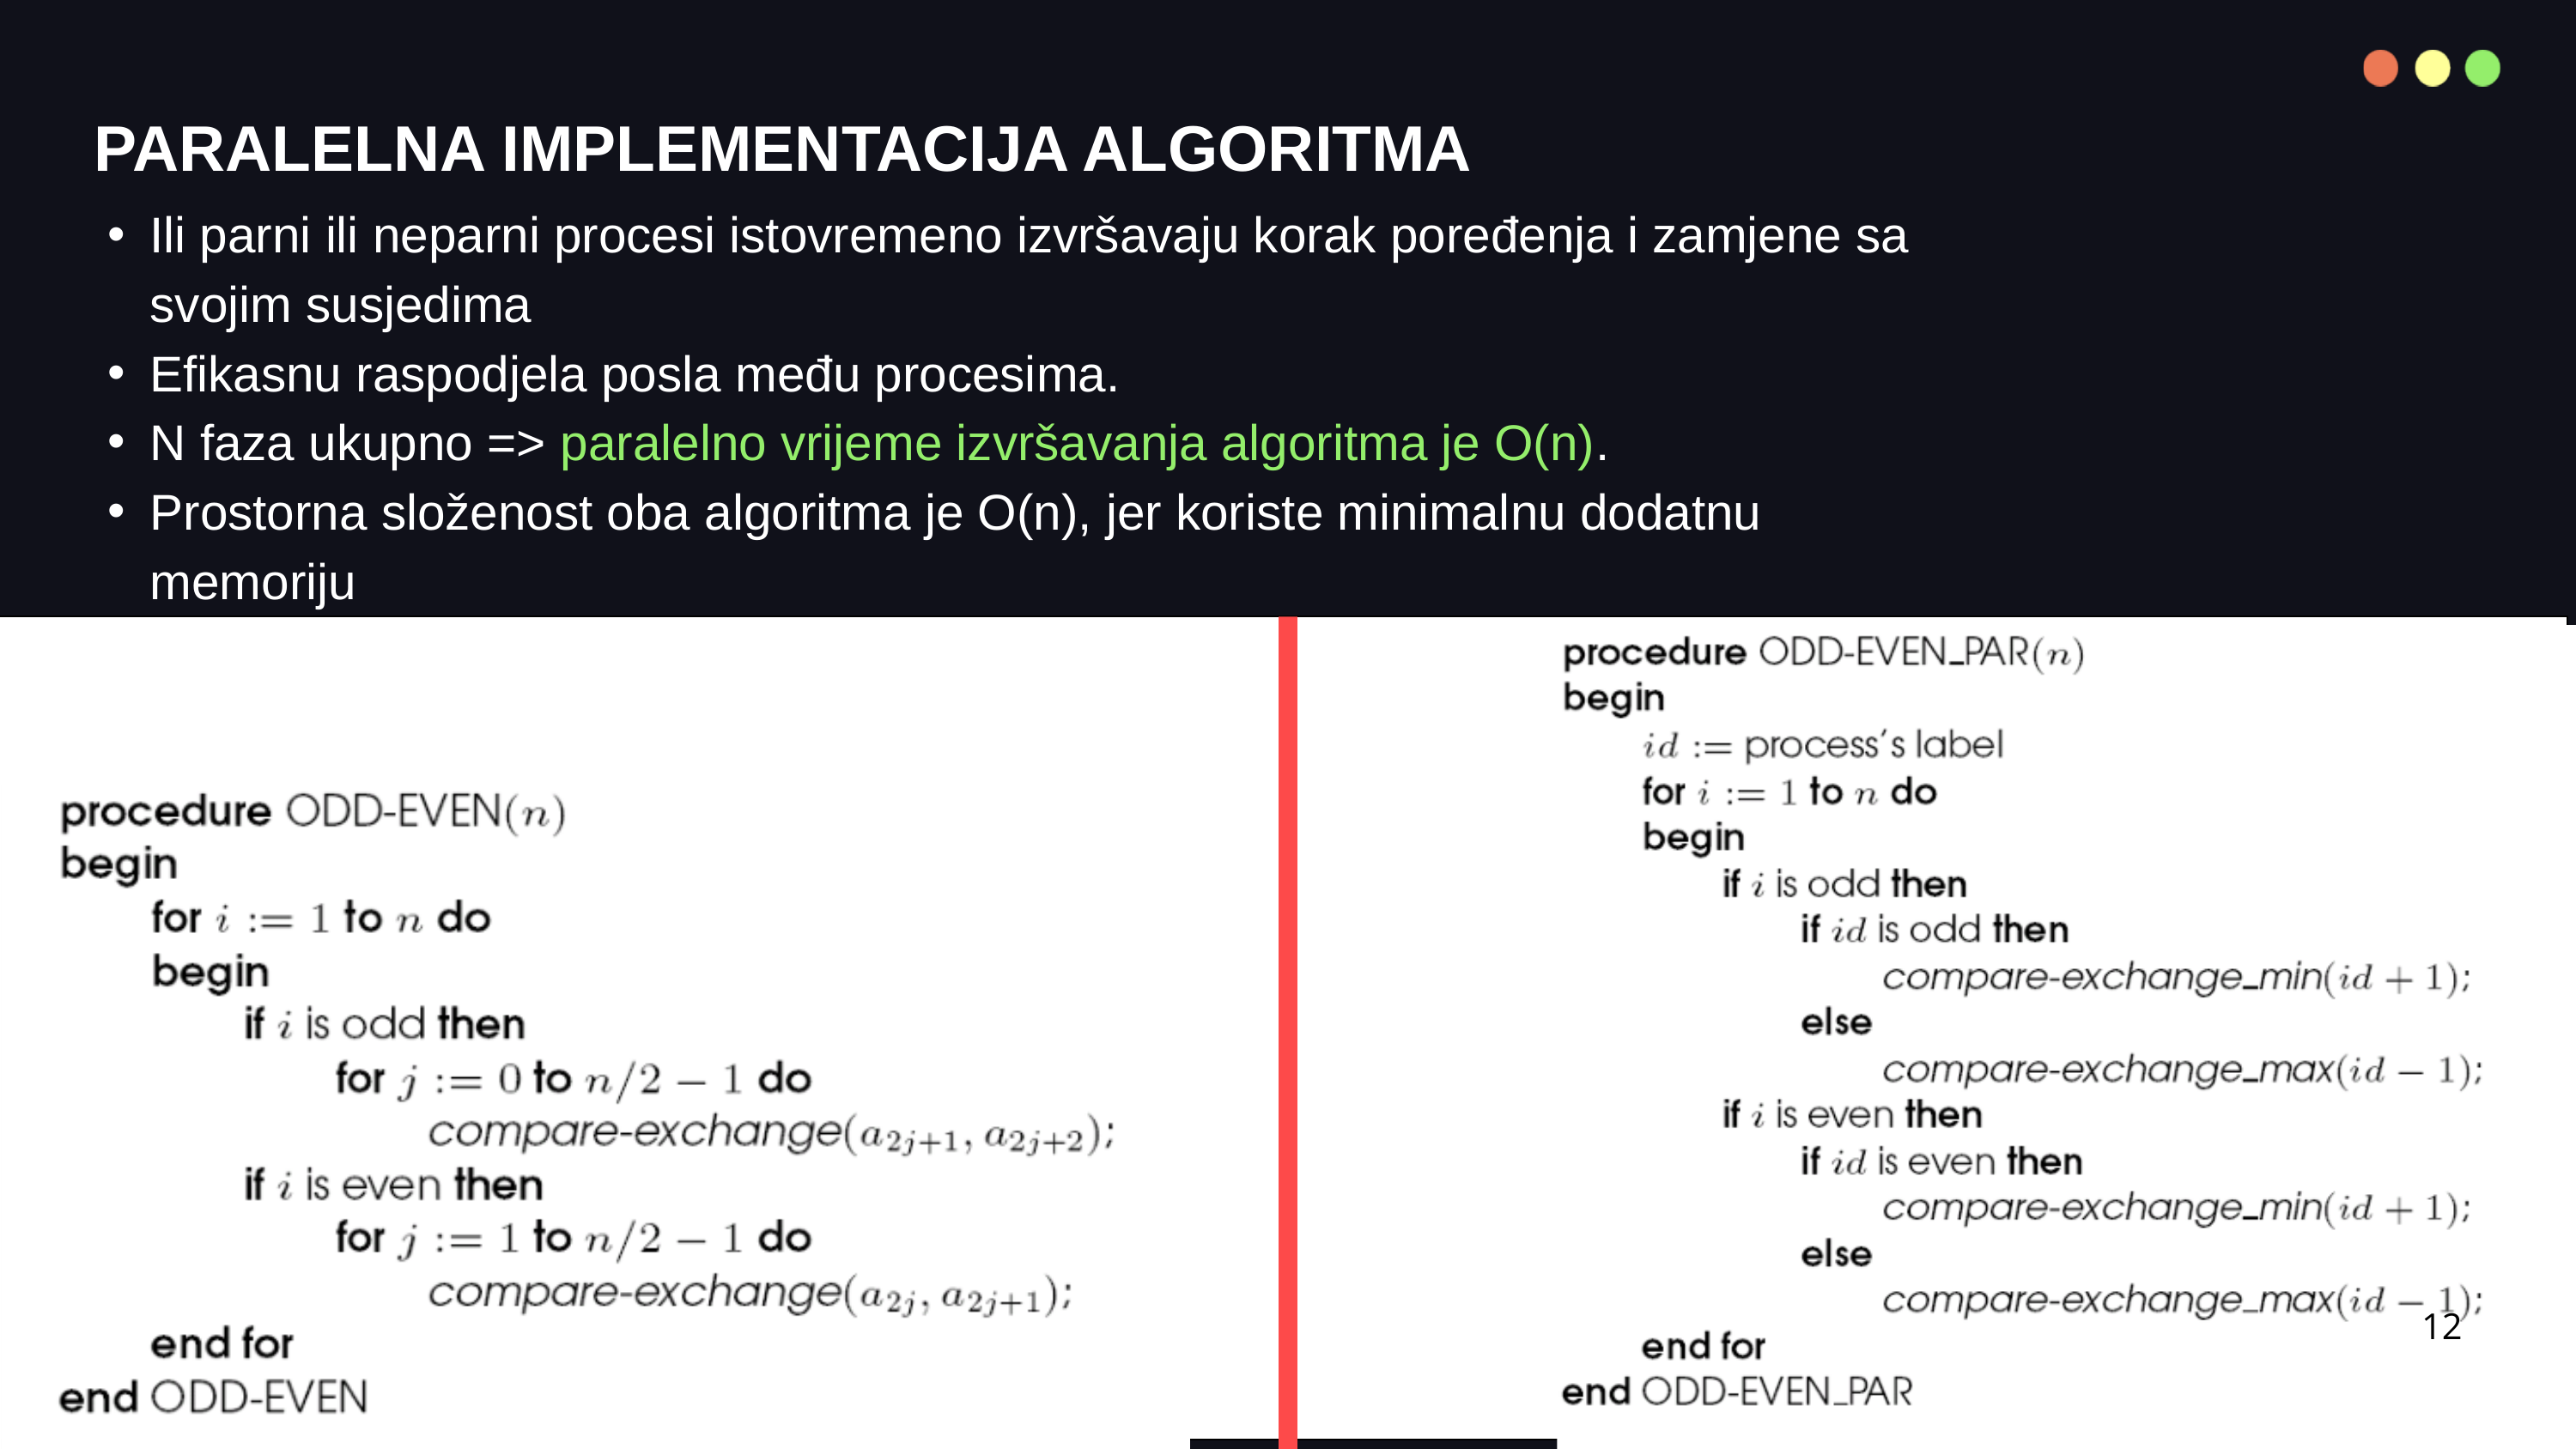

PARALELNA IMPLEMENTACIJA ALGORITMA
Ili parni ili neparni procesi istovremeno izvršavaju korak poređenja i zamjene sa svojim susjedima
Efikasnu raspodjela posla među procesima.
N faza ukupno => paralelno vrijeme izvršavanja algoritma je O(n).
Prostorna složenost oba algoritma je O(n), jer koriste minimalnu dodatnu memoriju

12